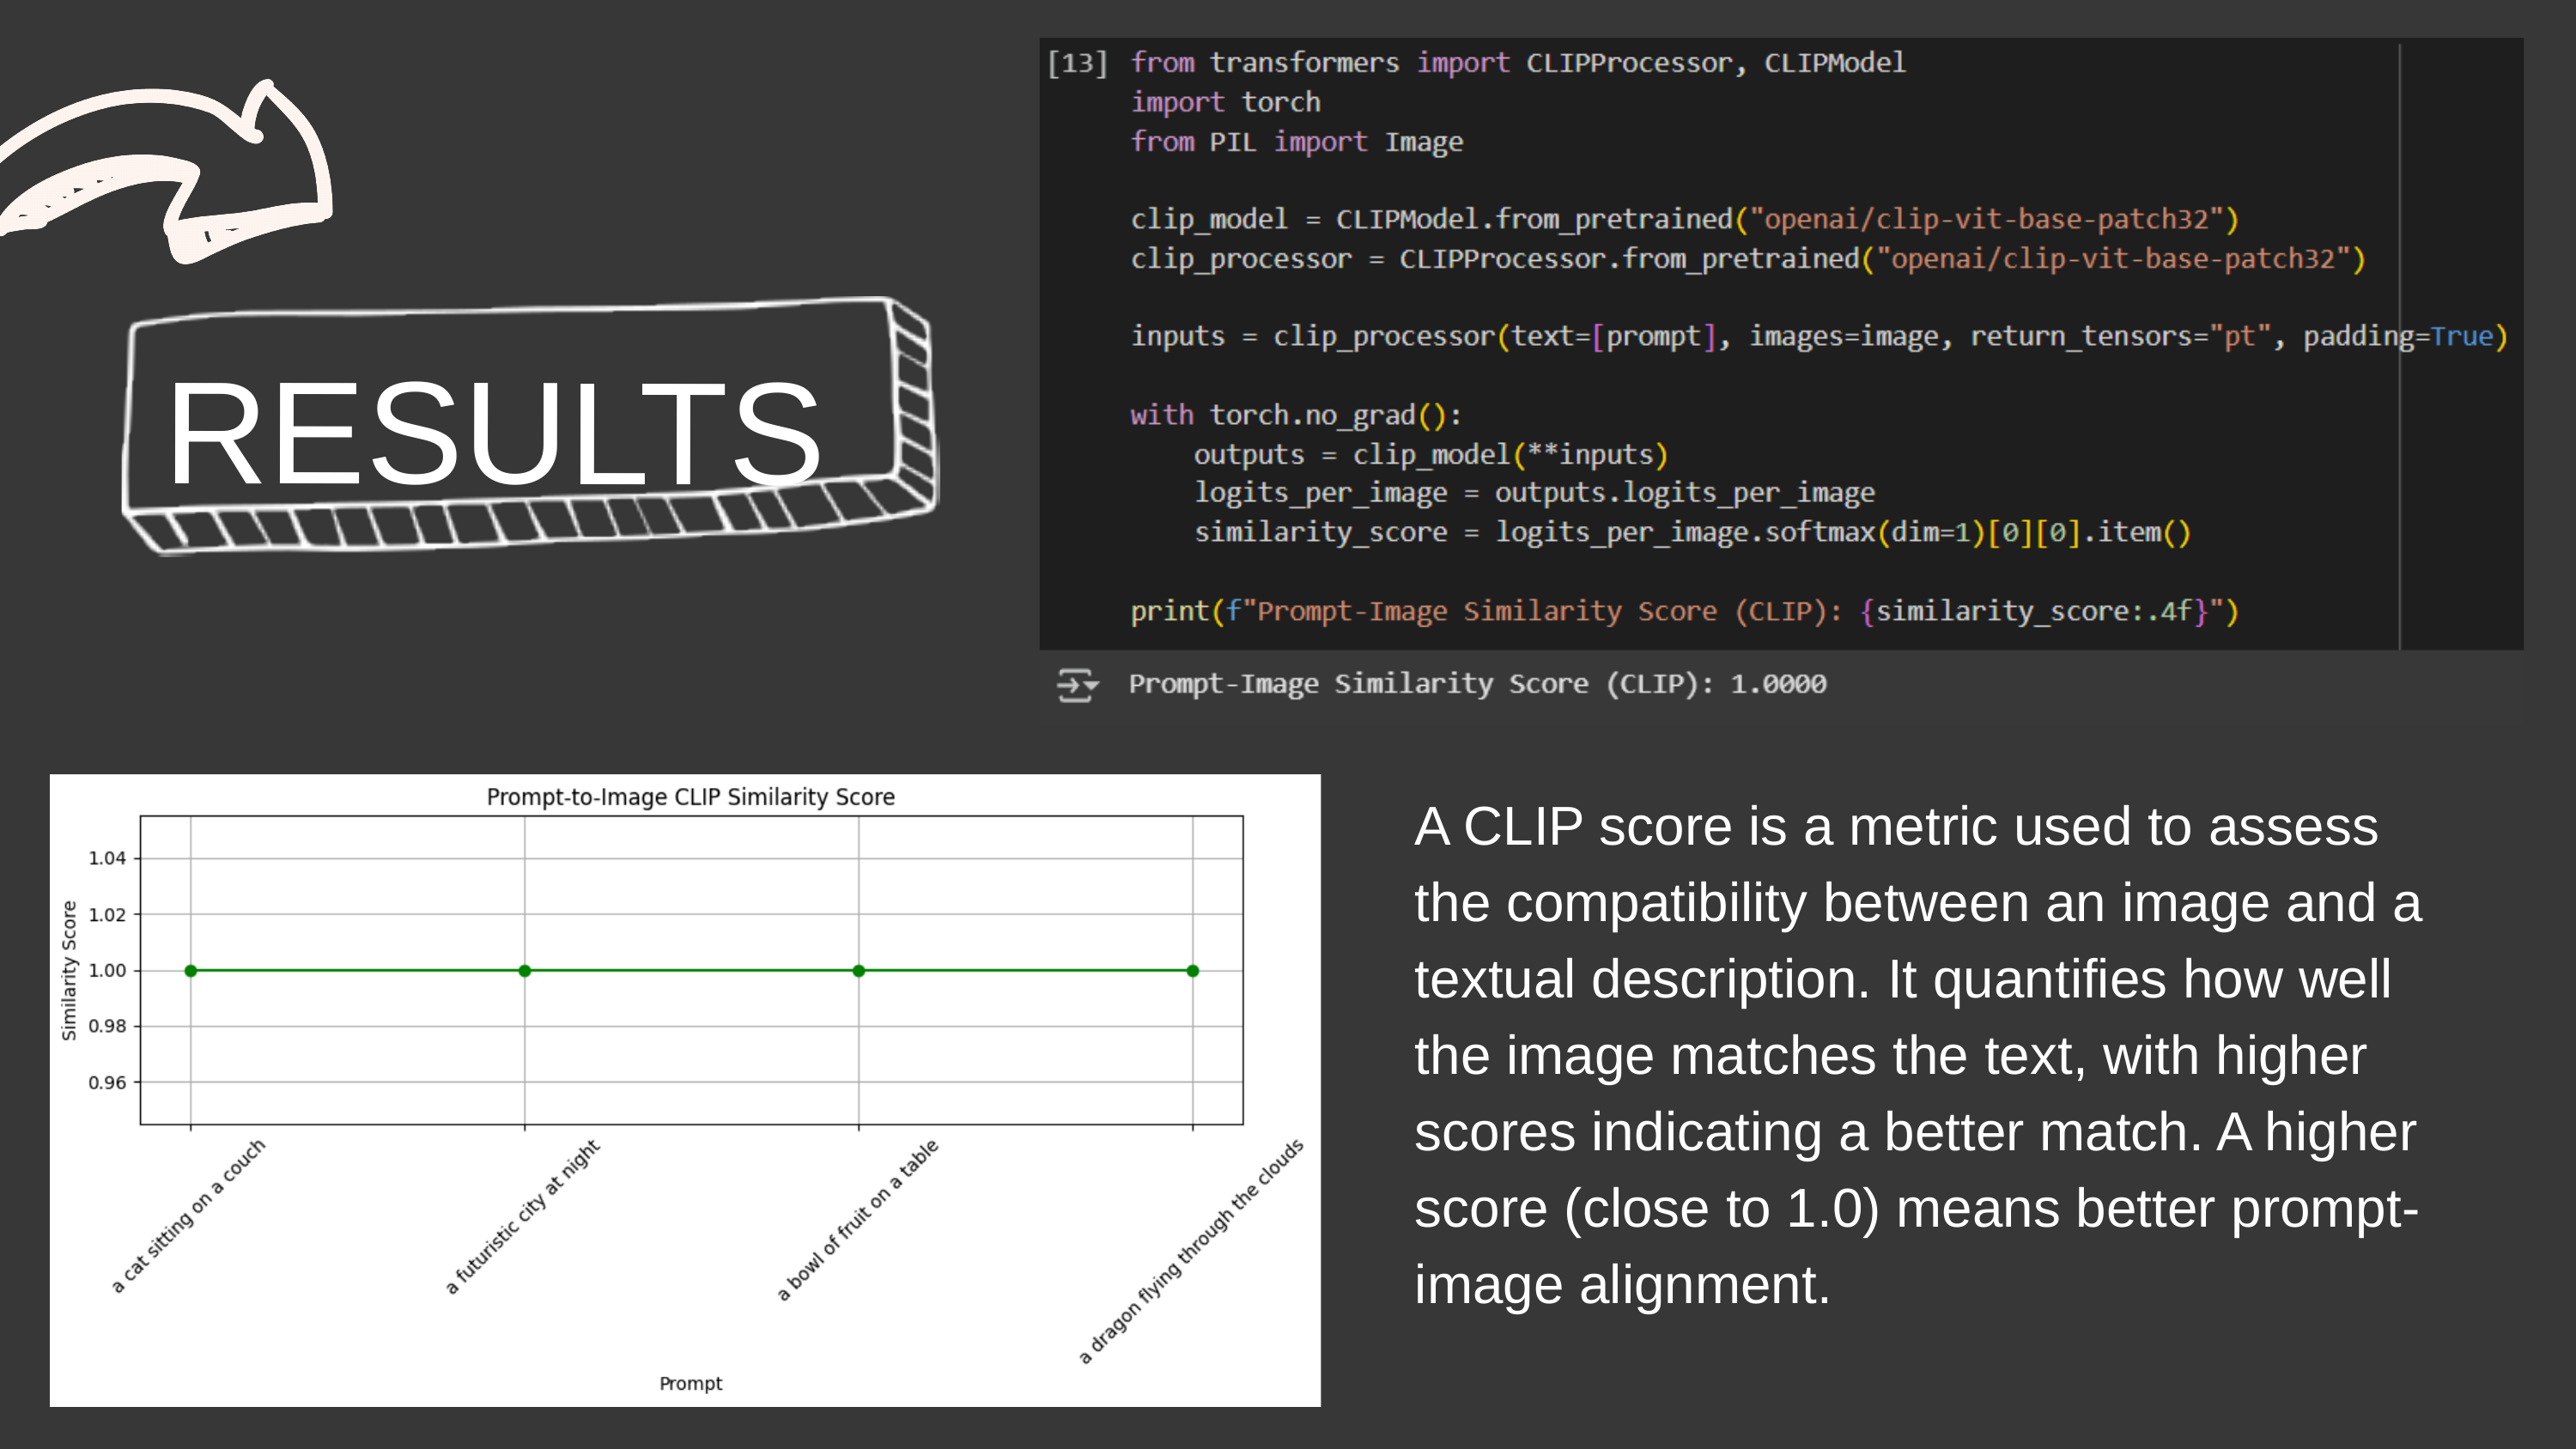

RESULTS

A CLIP score is a metric used to assess the compatibility between an image and a textual description. It quantifies how well the image matches the text, with higher scores indicating a better match. A higher score (close to 1.0) means better prompt-image alignment.